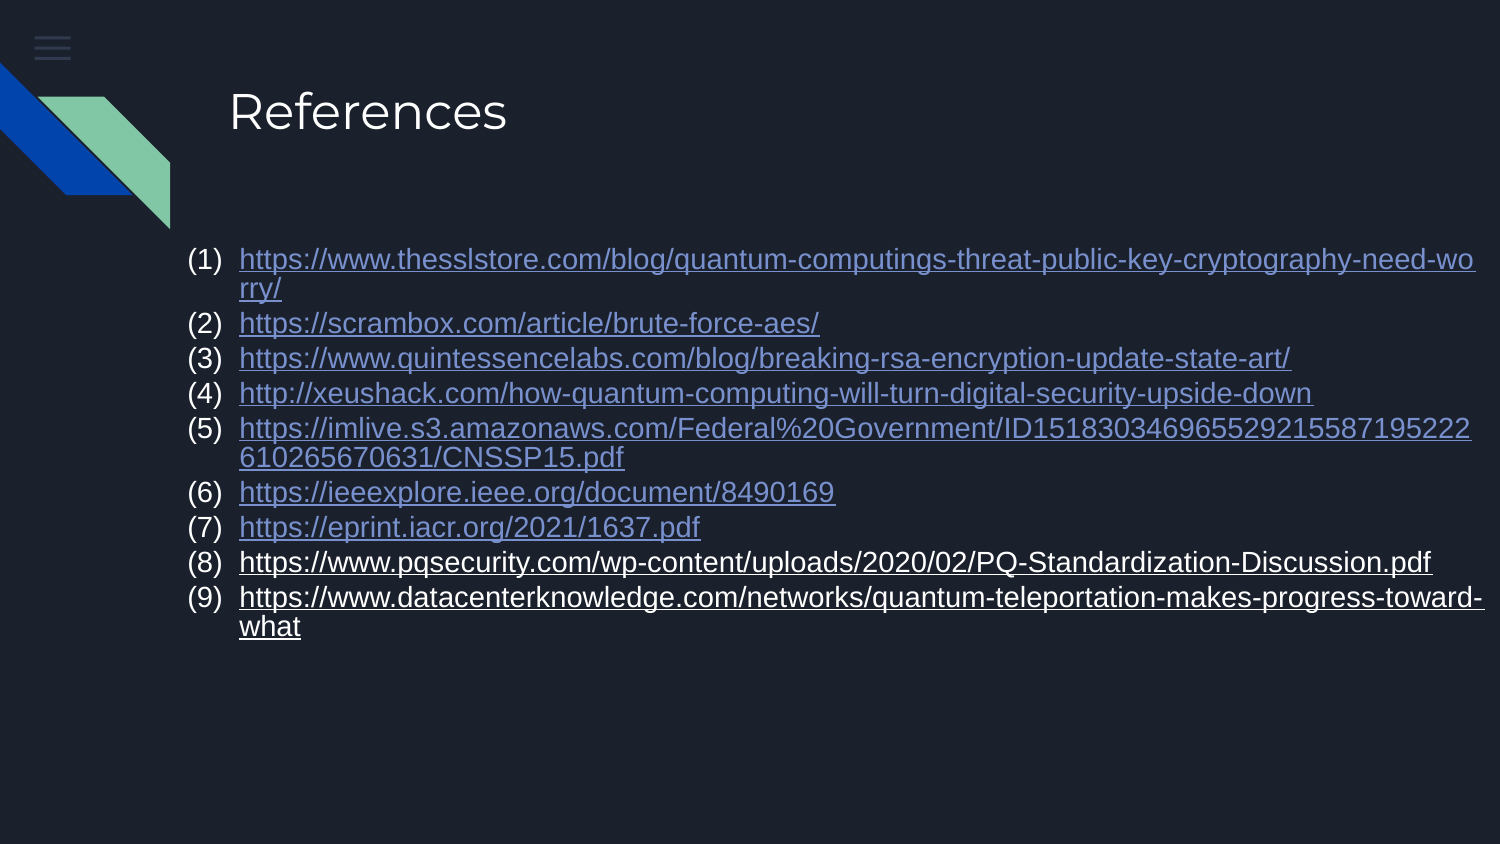

# References
https://www.thesslstore.com/blog/quantum-computings-threat-public-key-cryptography-need-worry/
https://scrambox.com/article/brute-force-aes/
https://www.quintessencelabs.com/blog/breaking-rsa-encryption-update-state-art/
http://xeushack.com/how-quantum-computing-will-turn-digital-security-upside-down
https://imlive.s3.amazonaws.com/Federal%20Government/ID151830346965529215587195222610265670631/CNSSP15.pdf
https://ieeexplore.ieee.org/document/8490169
https://eprint.iacr.org/2021/1637.pdf
https://www.pqsecurity.com/wp-content/uploads/2020/02/PQ-Standardization-Discussion.pdf
https://www.datacenterknowledge.com/networks/quantum-teleportation-makes-progress-toward-what